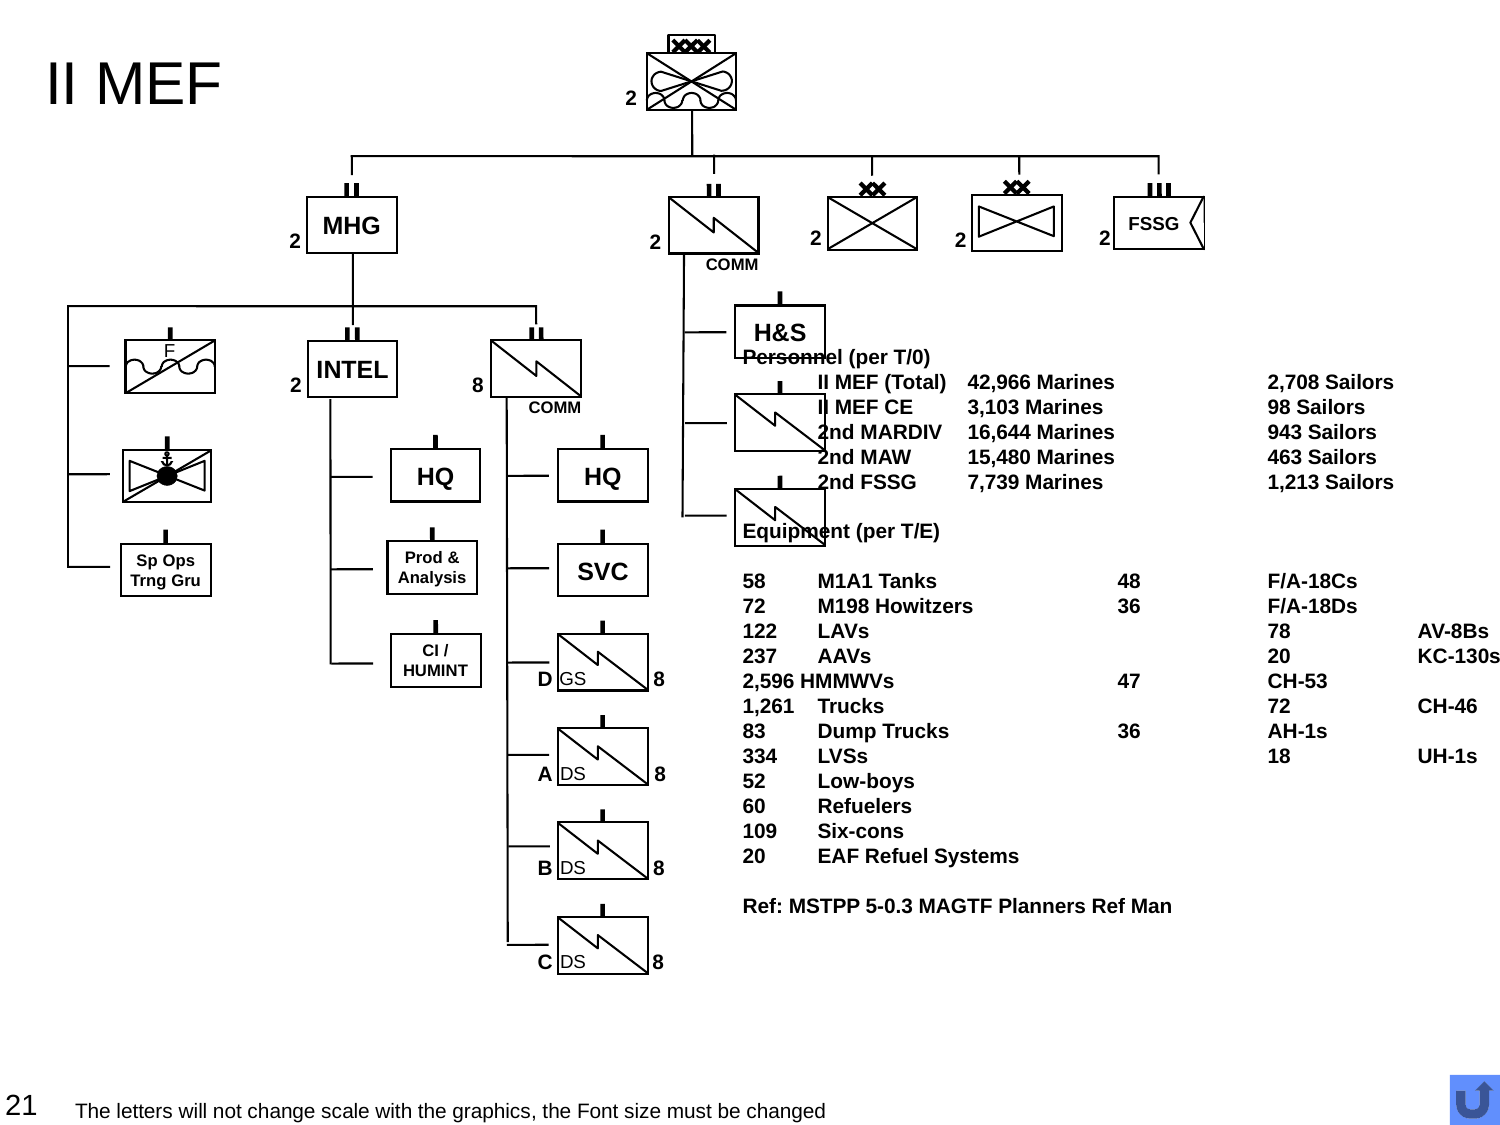

# II MEF

2

2

MHG
2

2

FSSG
2

2
COMM

H&S

F

INTEL
2

8
COMM

Personnel (per T/0)
	II MEF (Total)	42,966 Marines		2,708 Sailors
	II MEF CE	3,103 Marines		98 Sailors
	2nd MARDIV	16,644 Marines		943 Sailors
	2nd MAW	15,480 Marines		463 Sailors
	2nd FSSG	7,739 Marines		1,213 Sailors

Equipment (per T/E)

58	M1A1 Tanks		48	F/A-18Cs
72	M198 Howitzers	36	F/A-18Ds
122	LAVs			78	AV-8Bs
237	AAVs			20	KC-130s
2,596 HMMWVs		47	CH-53
1,261	Trucks			72	CH-46
83	Dump Trucks		36	AH-1s
334	LVSs			18	UH-1s
52	Low-boys
Refuelers
109	Six-cons
20	EAF Refuel Systems

Ref: MSTPP 5-0.3 MAGTF Planners Ref Man

HQ

HQ

Prod &
Analysis

Sp Ops
Trng Gru

SVC

CI /
HUMINT

GS
D
8

DS
A
8

DS
B
8

DS
C
8

21

The letters will not change scale with the graphics, the Font size must be changed